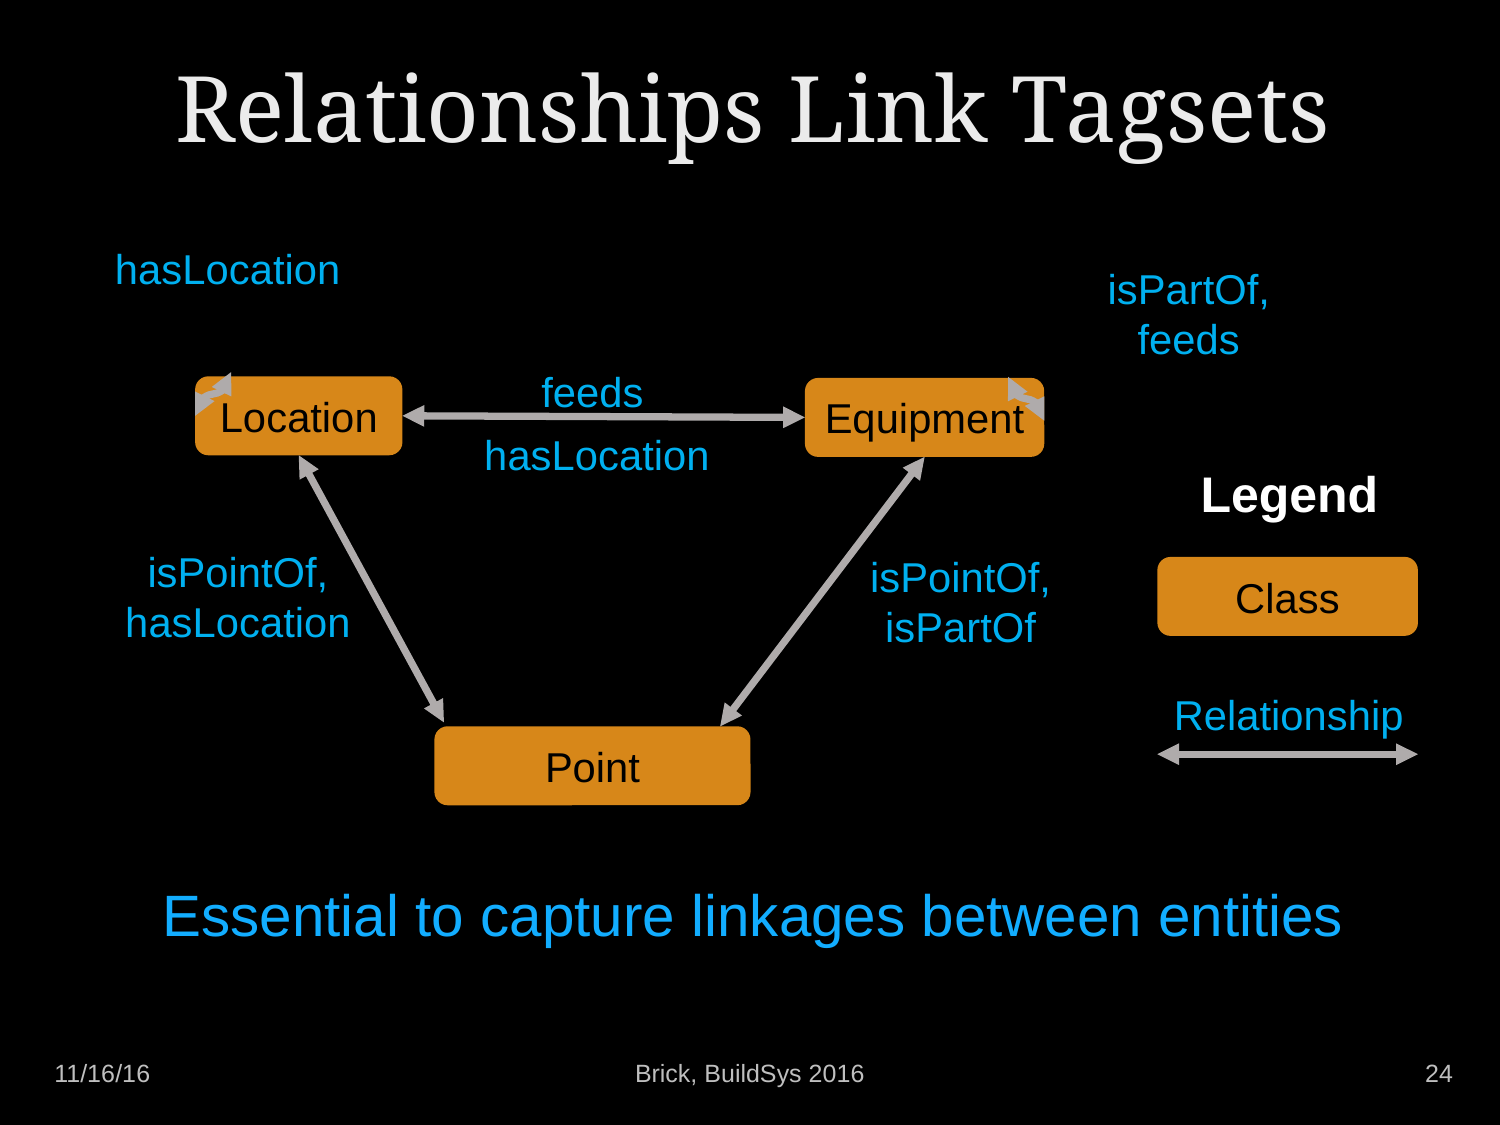

# Relationships Link Tagsets
hasLocation
isPartOf,
feeds
feeds
Location
Equipment
hasLocation
Legend
isPointOf,
hasLocation
isPointOf,
isPartOf
Class
Relationship
Point
Essential to capture linkages between entities
Brick, BuildSys 2016
24
11/16/16